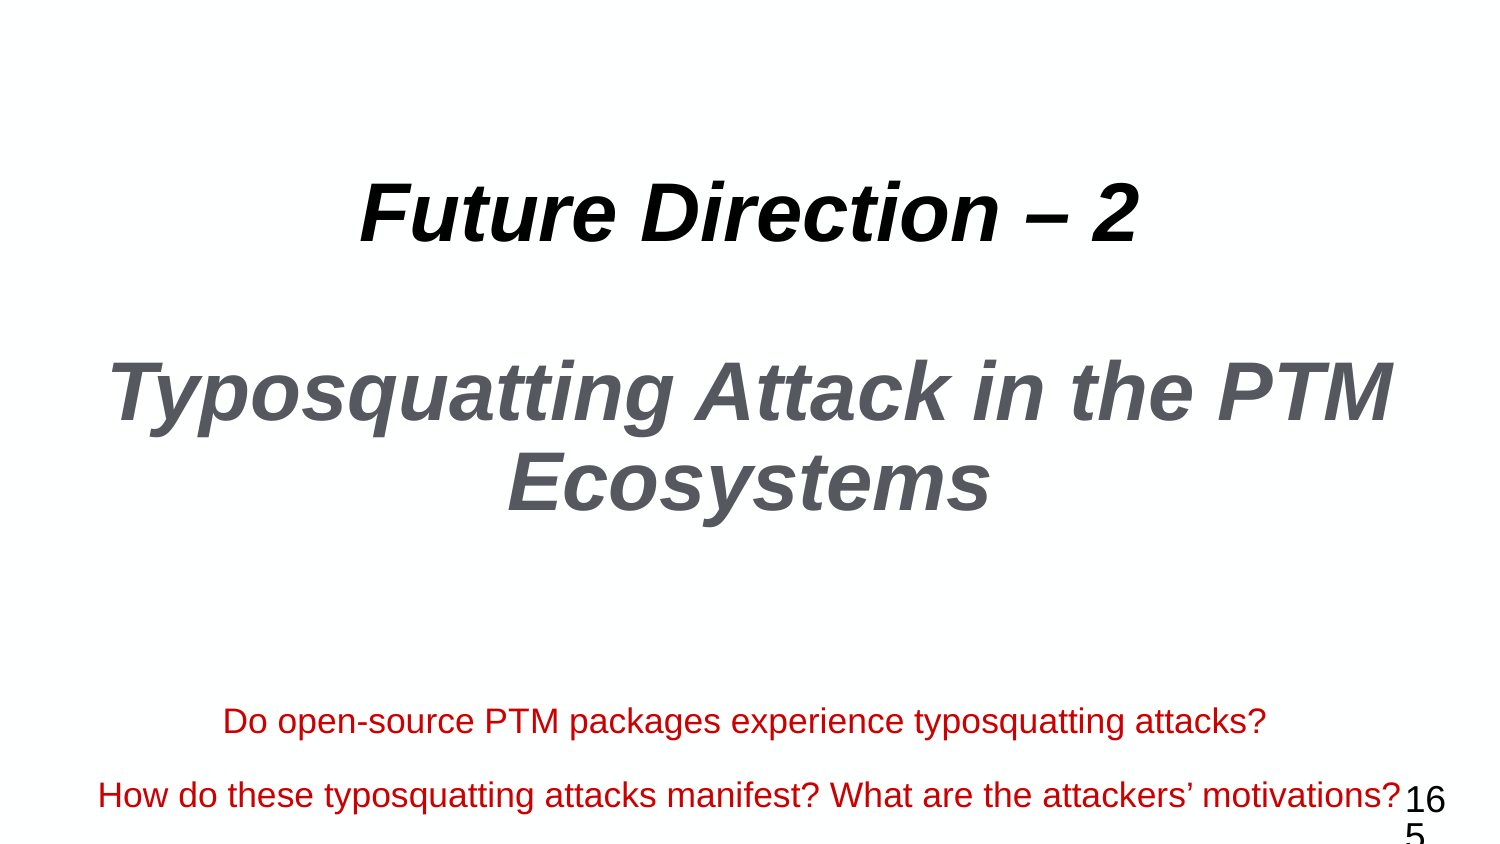

# Future Direction – 2

Typosquatting Attack in the PTM Ecosystems
Do open-source PTM packages experience typosquatting attacks?
How do these typosquatting attacks manifest? What are the attackers’ motivations?
165